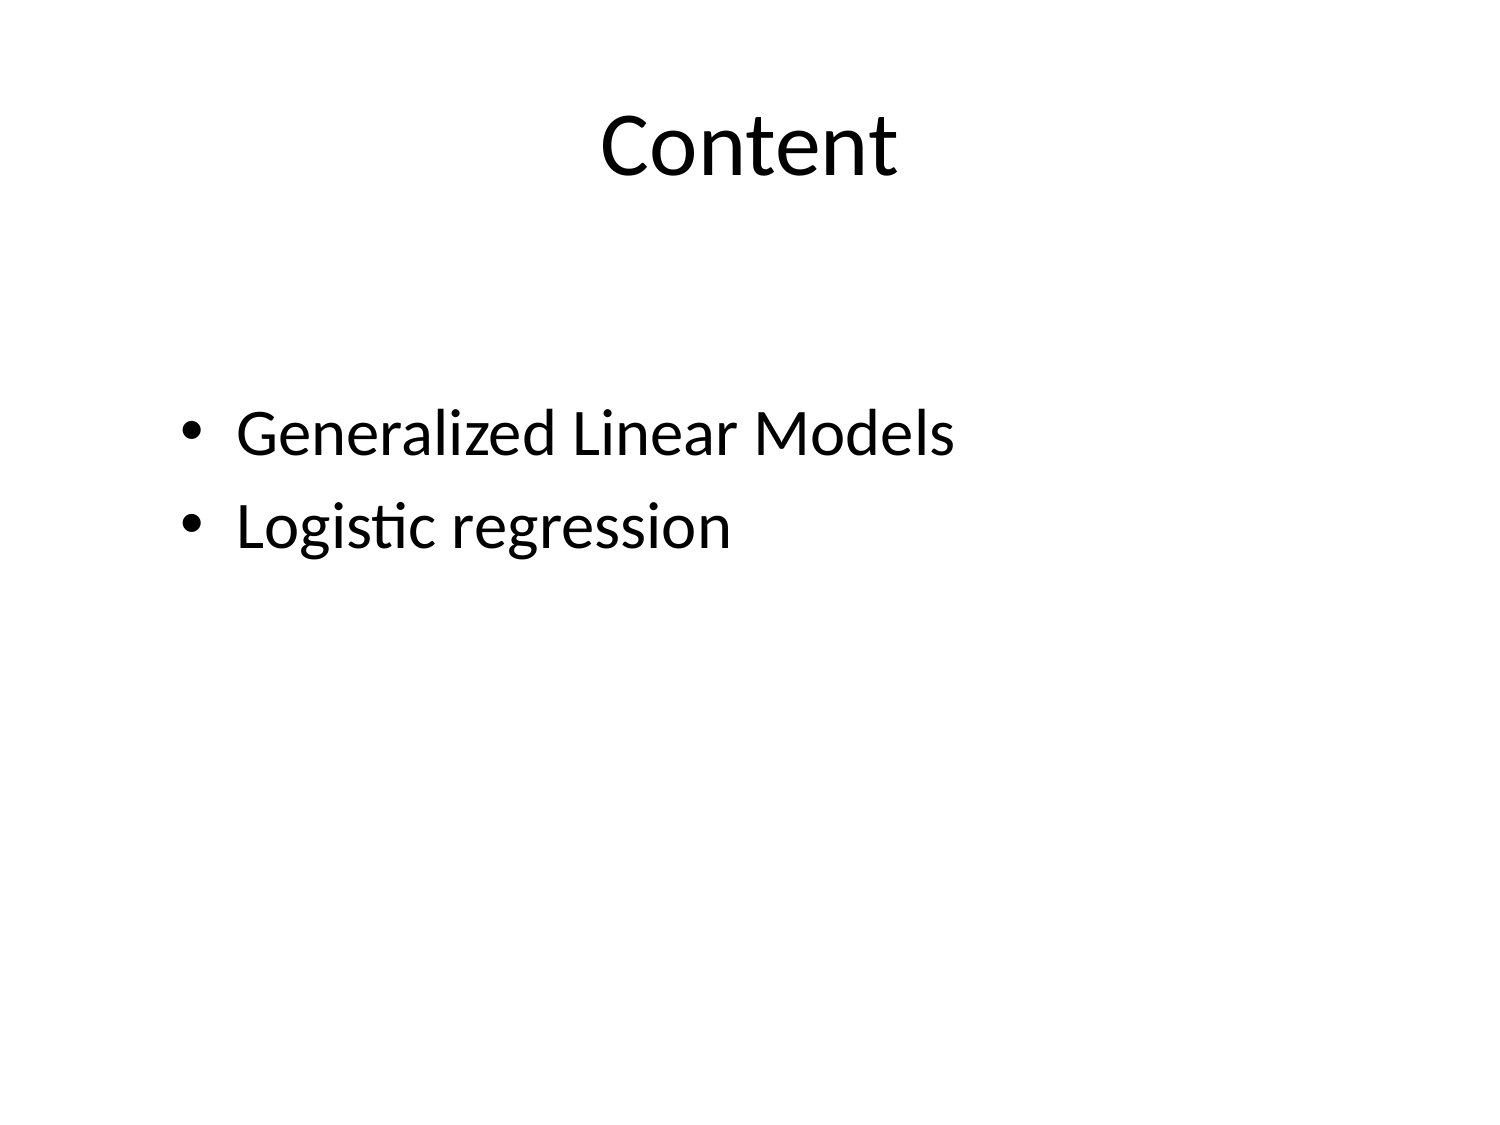

# Content
Generalized Linear Models
Logistic regression